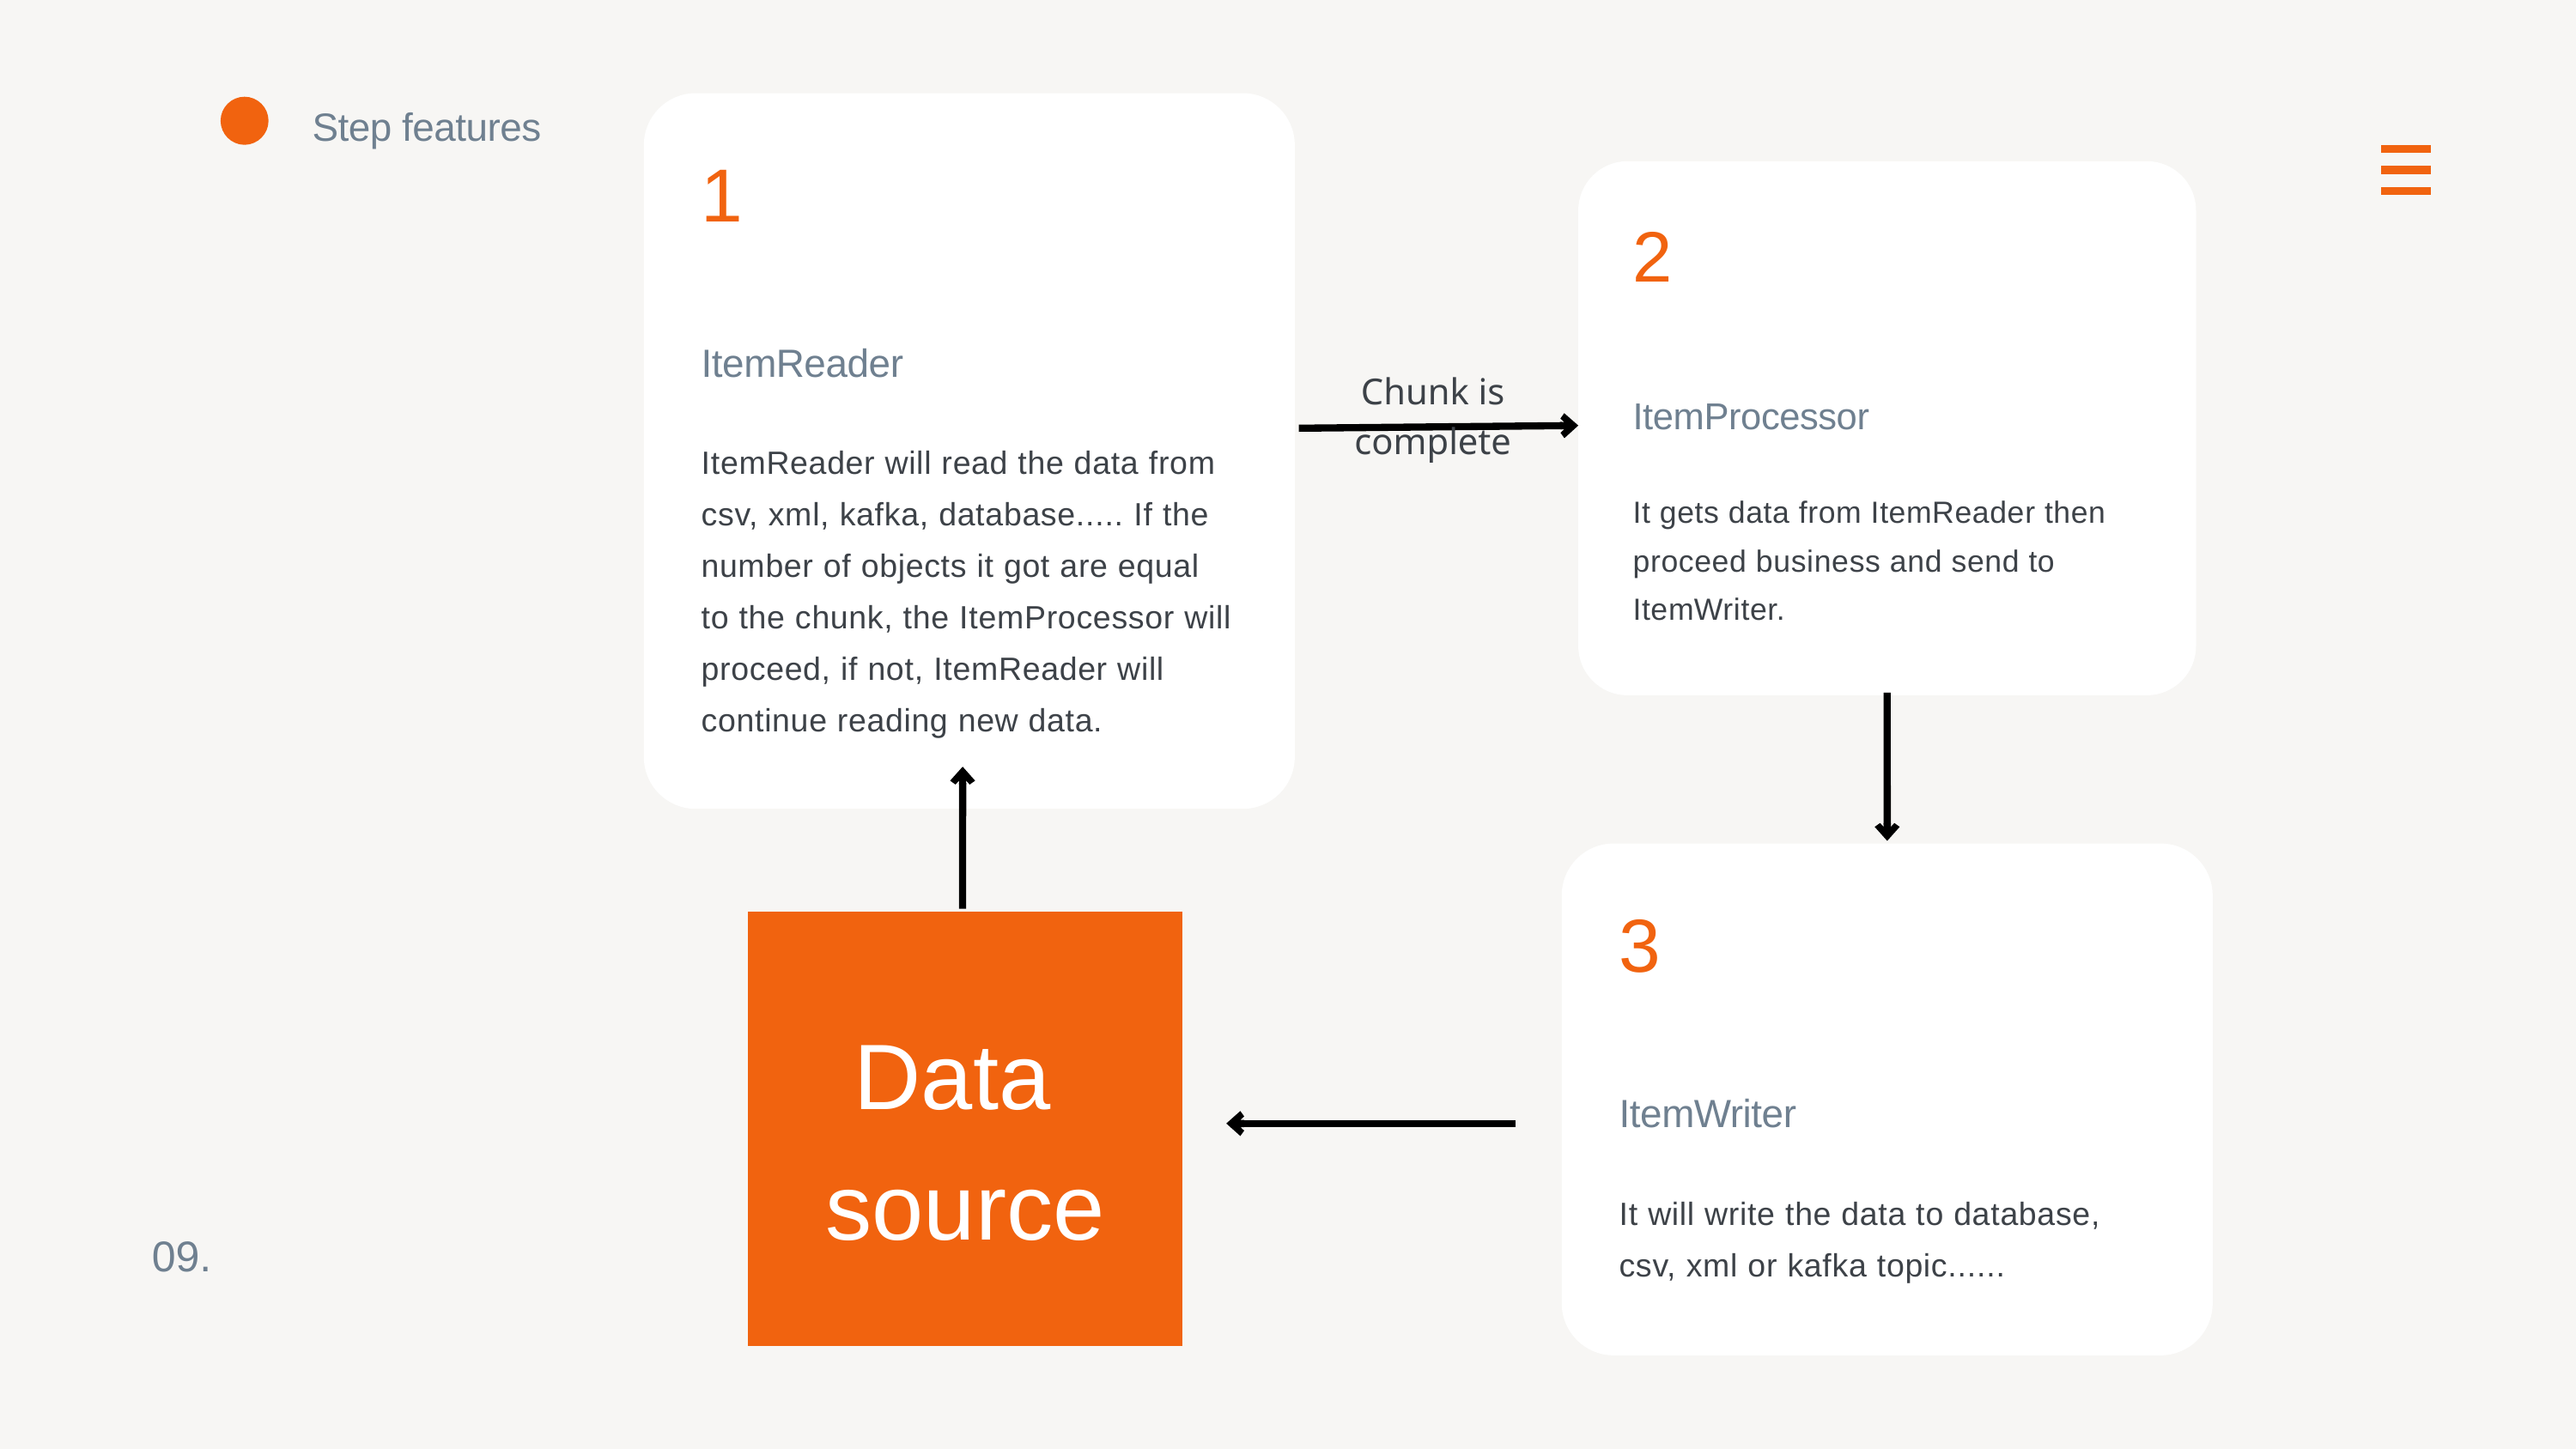

1

2
ItemReader
Chunk is complete
ItemProcessor

ItemReader will read the data from csv, xml, kafka, database..... If the number of objects it got are equal to the chunk, the ItemProcessor will proceed, if not, ItemReader will continue reading new data.
It gets data from ItemReader then proceed business and send to ItemWriter.

3

Data
source
ItemWriter

It will write the data to database, csv, xml or kafka topic......

Step features

09.